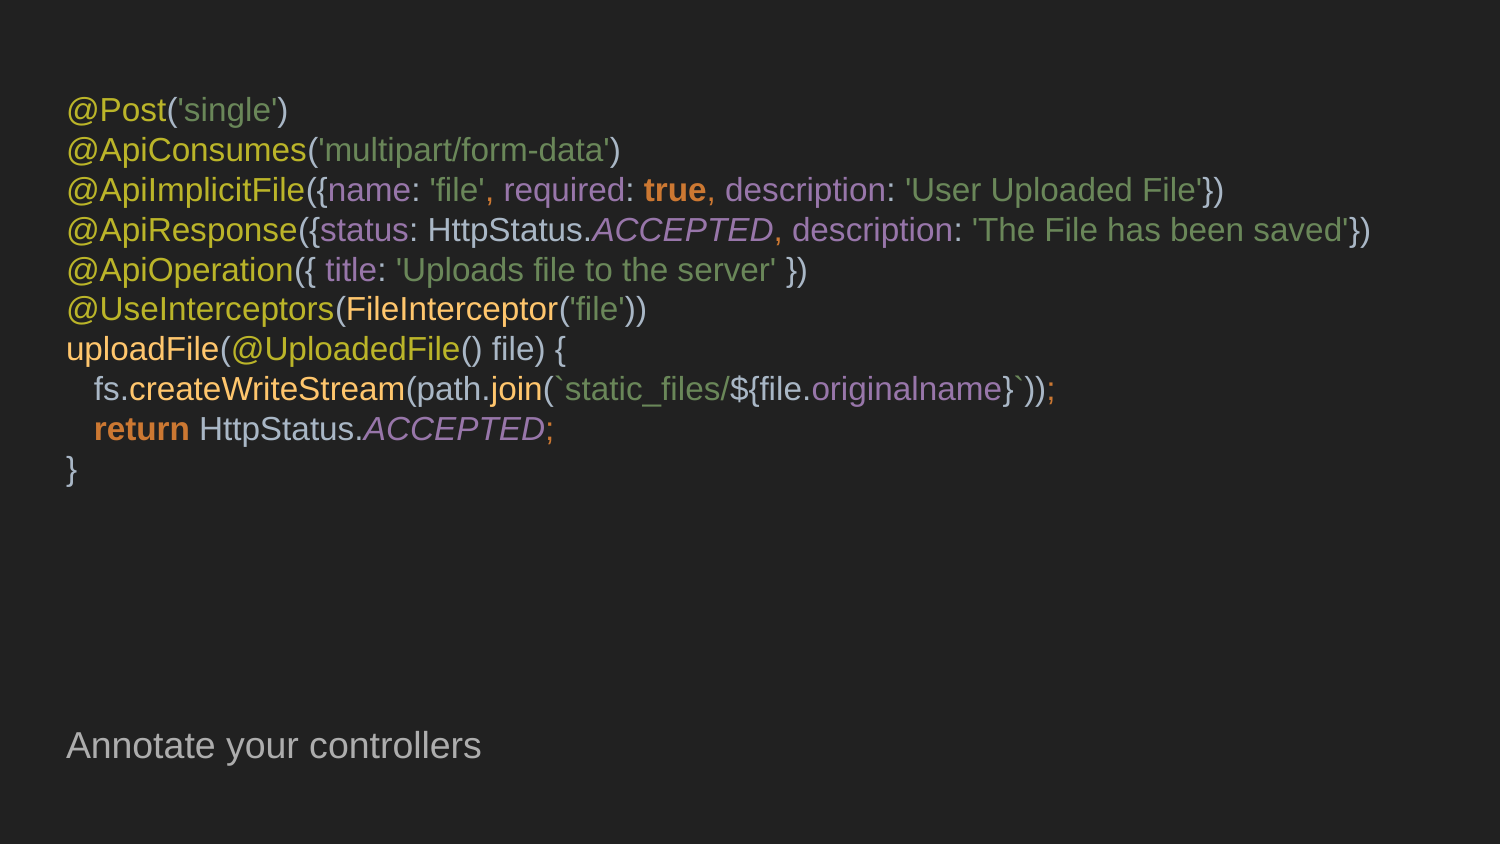

@Post('single')
@ApiConsumes('multipart/form-data')
@ApiImplicitFile({name: 'file', required: true, description: 'User Uploaded File'})
@ApiResponse({status: HttpStatus.ACCEPTED, description: 'The File has been saved'})
@ApiOperation({ title: 'Uploads file to the server' })
@UseInterceptors(FileInterceptor('file'))
uploadFile(@UploadedFile() file) {
   fs.createWriteStream(path.join(`static_files/${file.originalname}`));
   return HttpStatus.ACCEPTED;
}
Annotate your controllers